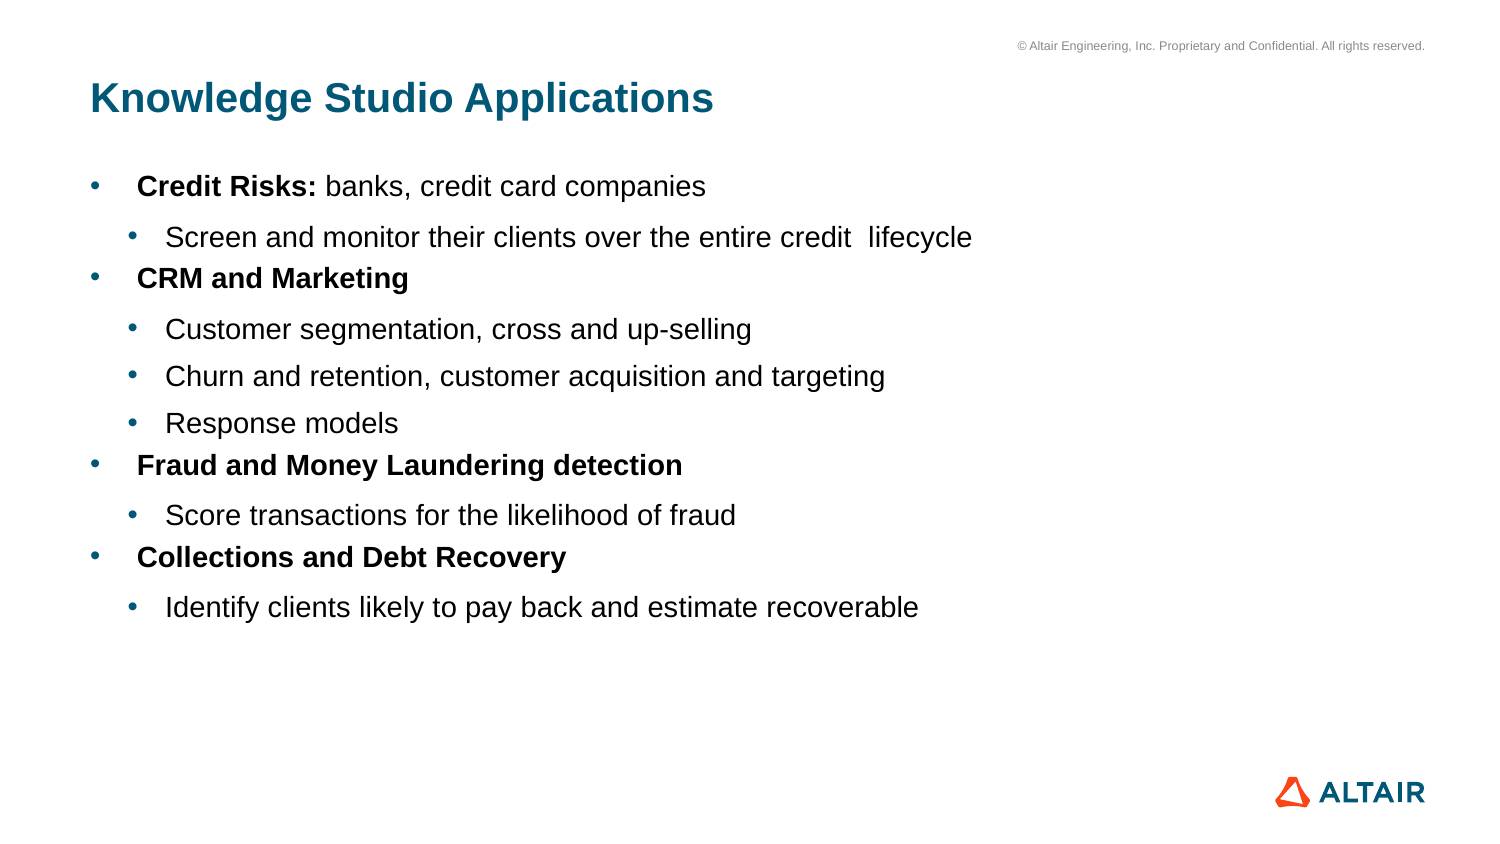

# Knowledge Studio Applications

Credit Risks: banks, credit card companies
Screen and monitor their clients over the entire credit  lifecycle
CRM and Marketing
Customer segmentation, cross and up-selling
Churn and retention, customer acquisition and targeting
Response models
Fraud and Money Laundering detection
Score transactions for the likelihood of fraud
Collections and Debt Recovery
Identify clients likely to pay back and estimate recoverable